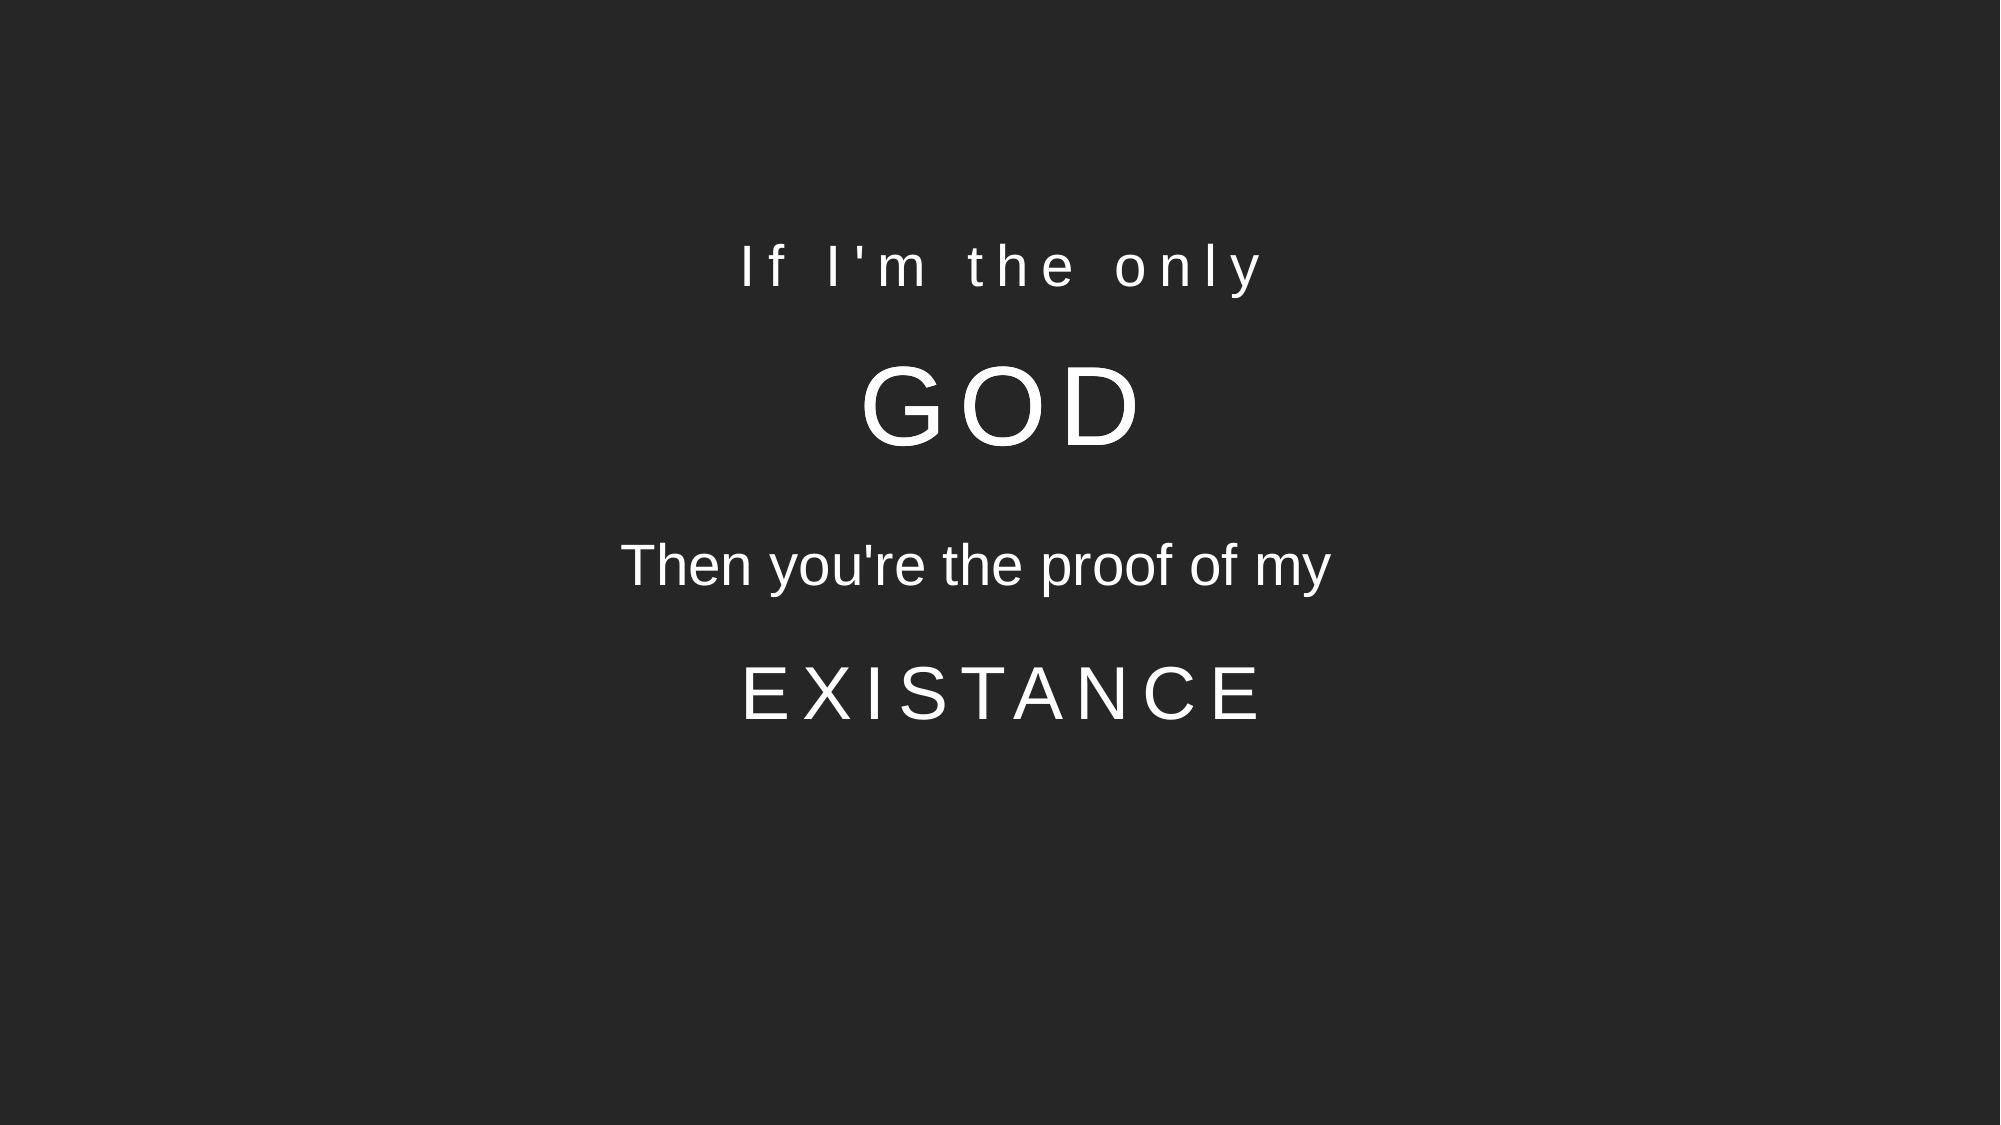

If I'm the only
GOD
GOD
Then you're the proof of my
EXISTANCE